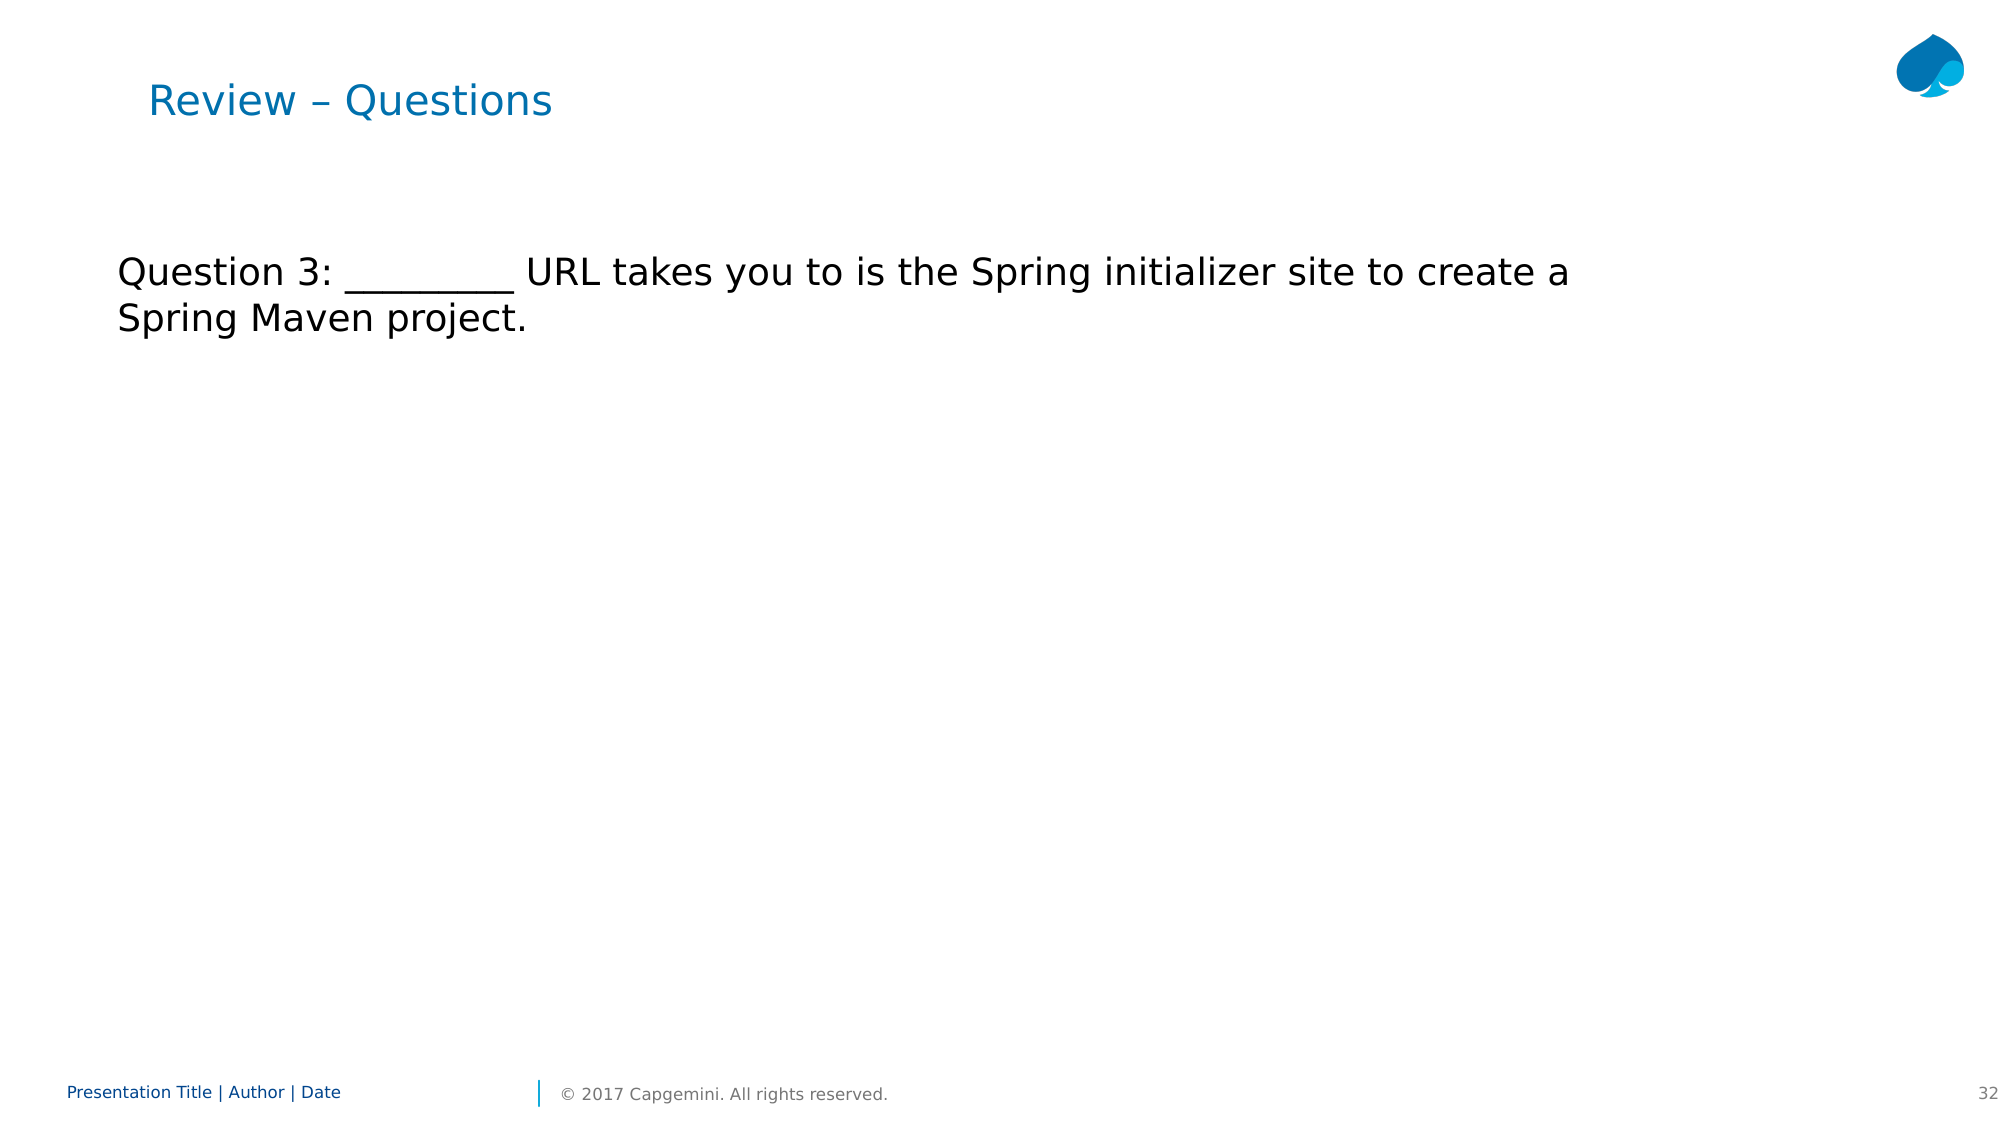

Review – Questions
Question 3: _________ URL takes you to is the Spring initializer site to create a Spring Maven project.